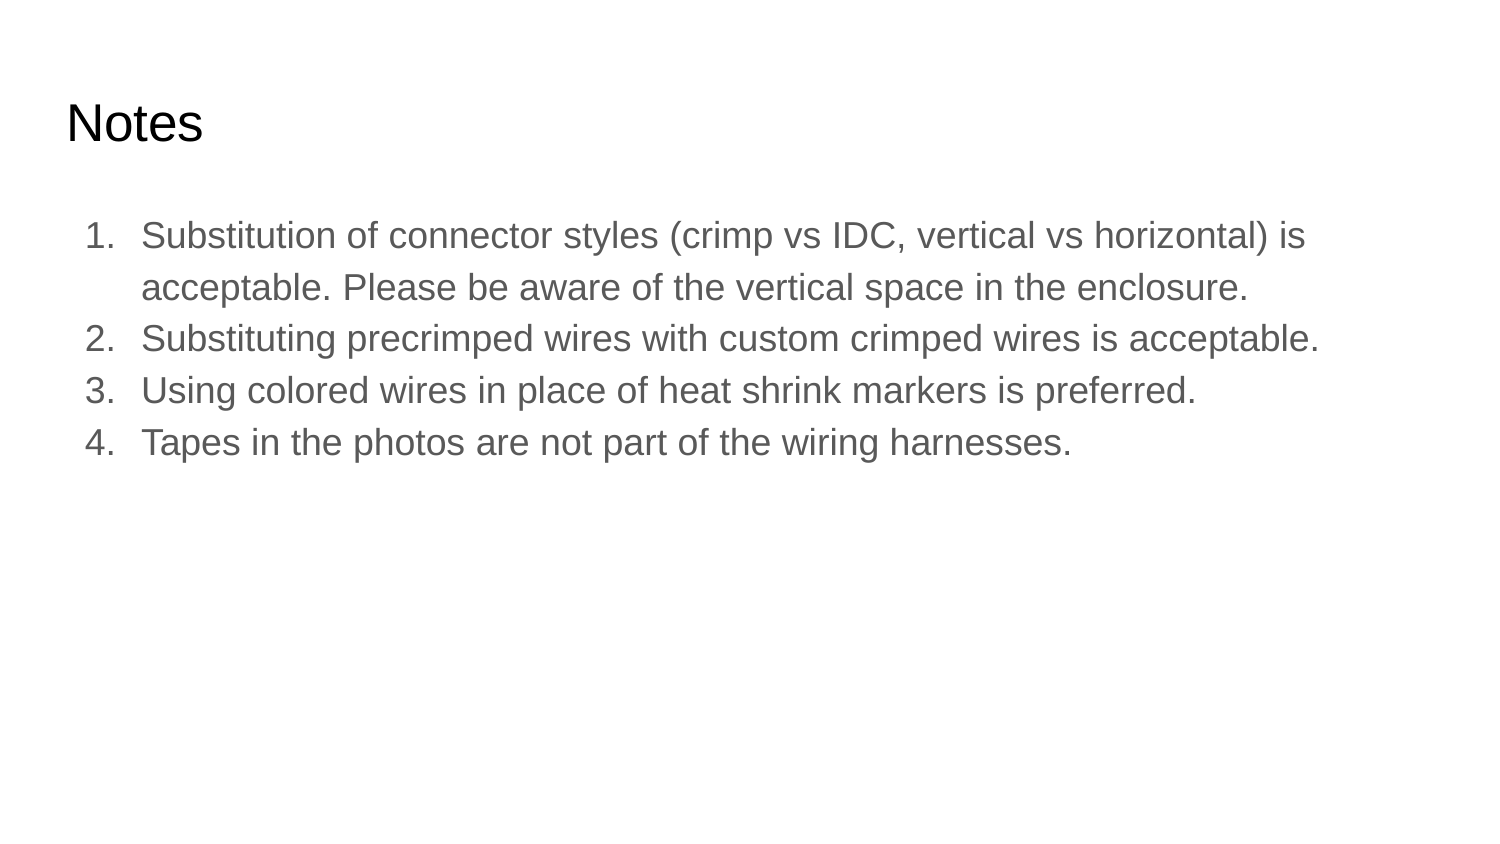

# Notes
Substitution of connector styles (crimp vs IDC, vertical vs horizontal) is acceptable. Please be aware of the vertical space in the enclosure.
Substituting precrimped wires with custom crimped wires is acceptable.
Using colored wires in place of heat shrink markers is preferred.
Tapes in the photos are not part of the wiring harnesses.